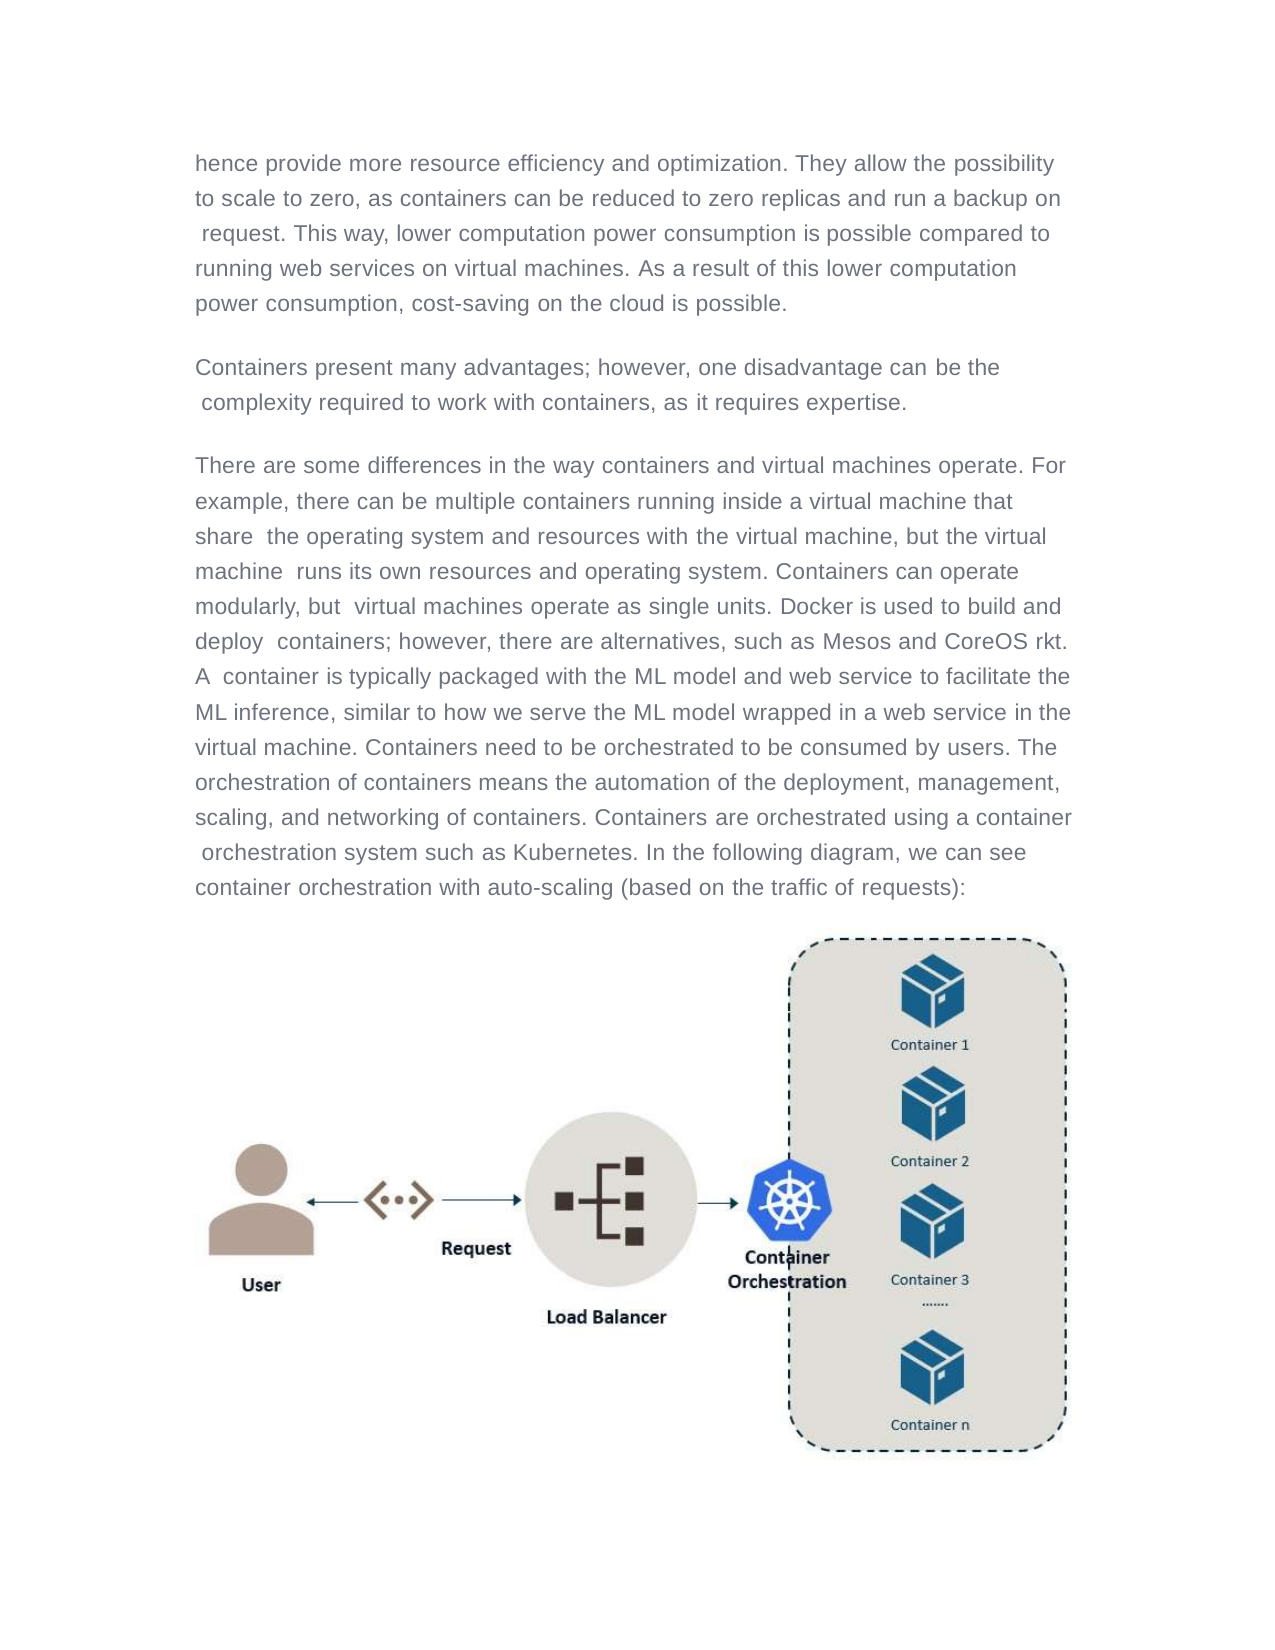

hence provide more resource efficiency and optimization. They allow the possibility  to scale to zero, as containers can be reduced to zero replicas and run a backup on  request. This way, lower computation power consumption is possible compared to  running web services on virtual machines. As a result of this lower computation  power consumption, cost-saving on the cloud is possible.

Containers present many advantages; however, one disadvantage can be the  complexity required to work with containers, as it requires expertise.

There are some differences in the way containers and virtual machines operate. For  example, there can be multiple containers running inside a virtual machine that share  the operating system and resources with the virtual machine, but the virtual machine  runs its own resources and operating system. Containers can operate modularly, but  virtual machines operate as single units. Docker is used to build and deploy  containers; however, there are alternatives, such as Mesos and CoreOS rkt. A  container is typically packaged with the ML model and web service to facilitate the  ML inference, similar to how we serve the ML model wrapped in a web service in the  virtual machine. Containers need to be orchestrated to be consumed by users. The  orchestration of containers means the automation of the deployment, management,  scaling, and networking of containers. Containers are orchestrated using a container  orchestration system such as Kubernetes. In the following diagram, we can see  container orchestration with auto-scaling (based on the traffic of requests):